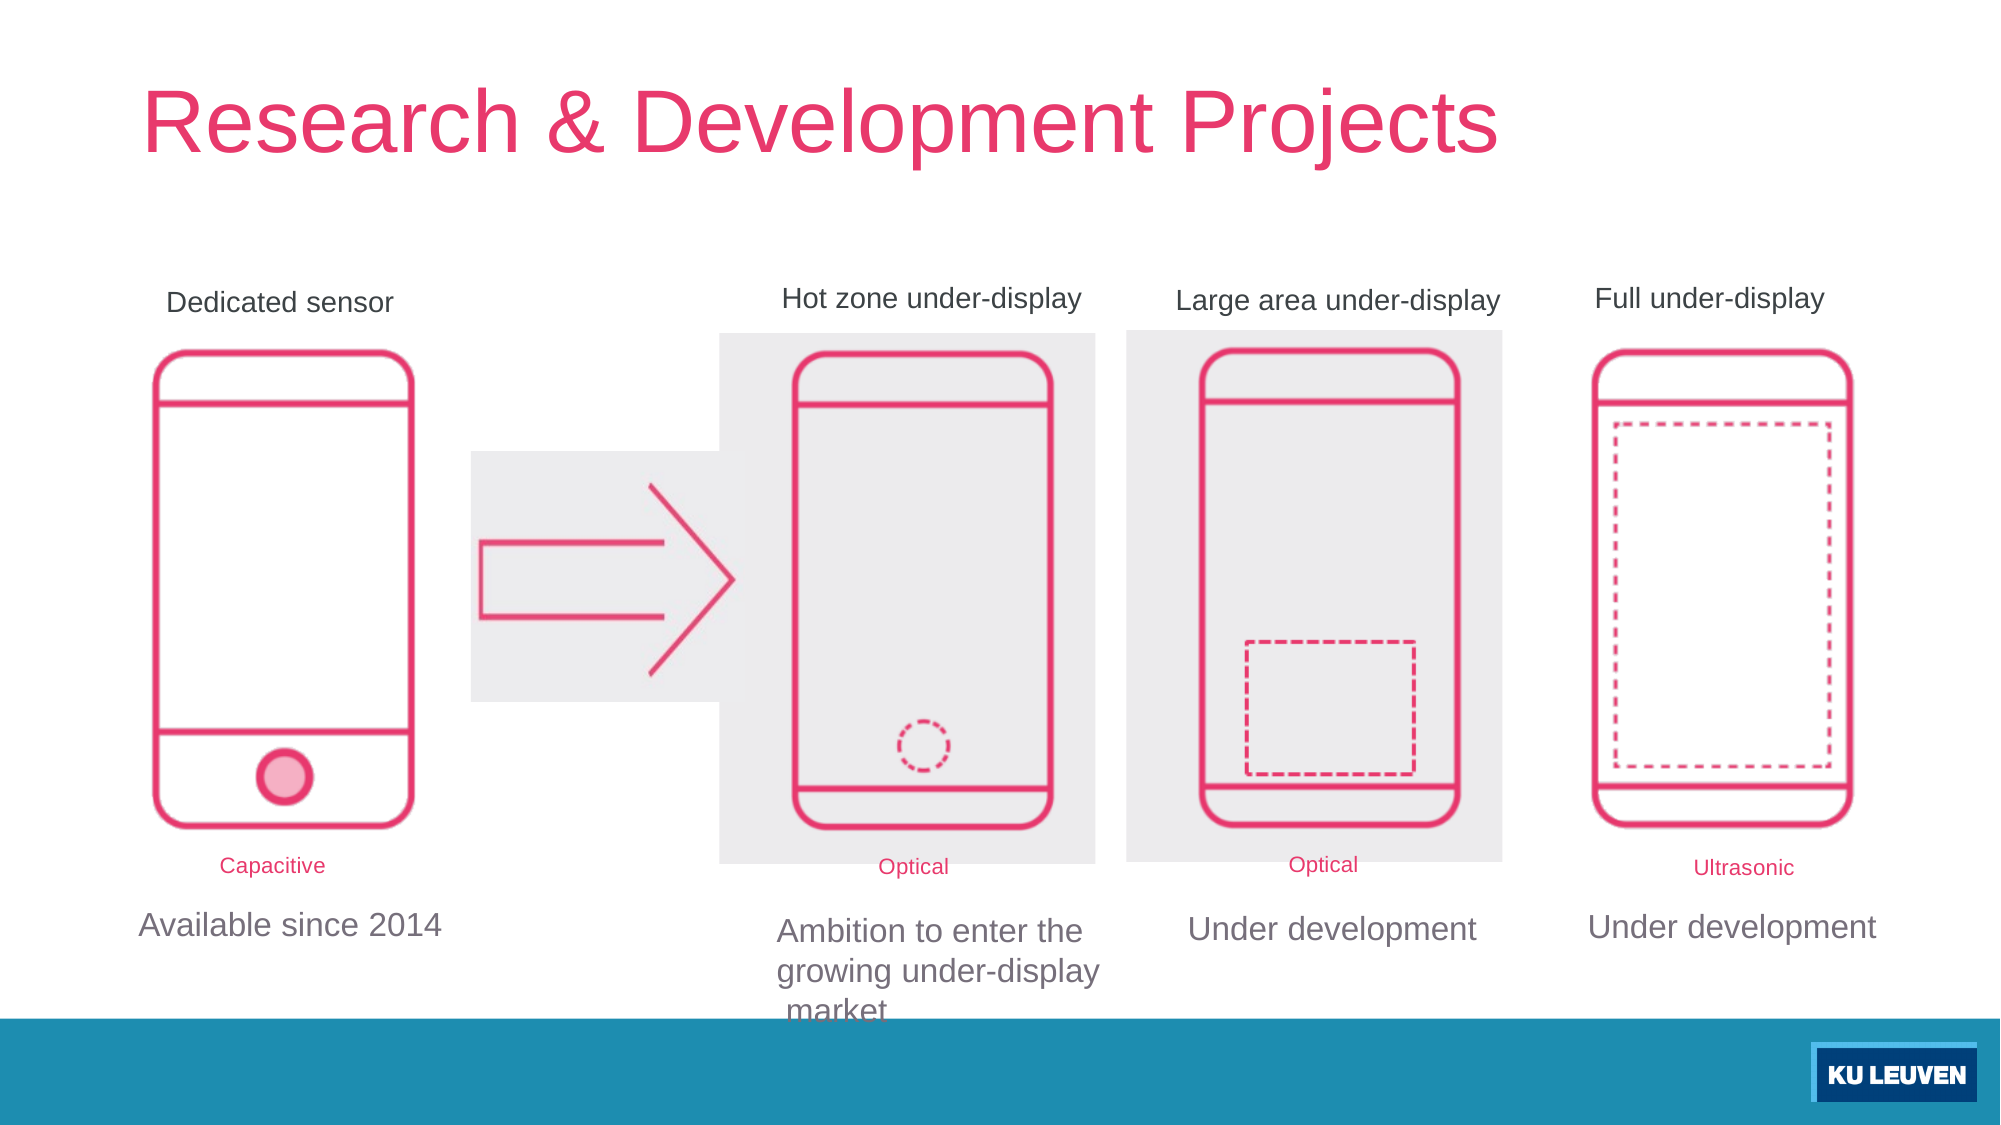

# Research & Development Projects
Hot zone under-display
Full under-display
Large area under-display
Dedicated sensor

Optical
Capacitive
Optical
Ultrasonic
Available since 2014
Under development
Under development
Ambition to enter the  growing under-display  market